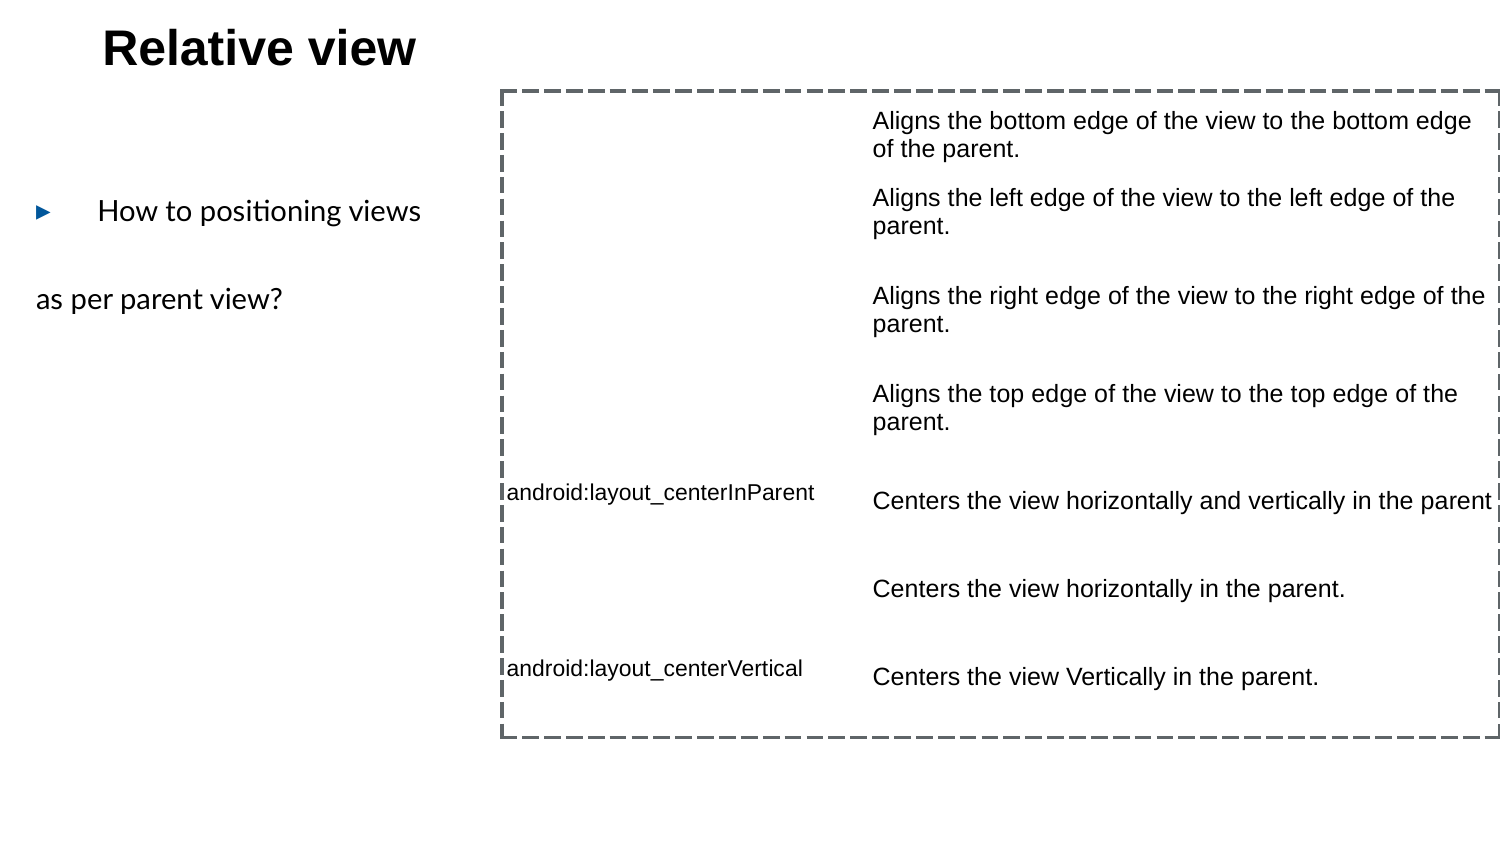

# Relative view
| android:layout\_alignParentBottom | Aligns the bottom edge of the view to the bottom edge of the parent. |
| --- | --- |
| android:layout\_alignParentLeft | Aligns the left edge of the view to the left edge of the parent. |
| android:layout\_alignParentRight | Aligns the right edge of the view to the right edge of the parent. |
| android:layout\_alignParentTop | Aligns the top edge of the view to the top edge of the parent. |
| android:layout\_centerInParent | Centers the view horizontally and vertically in the parent |
| android:layout\_centerHorizontal | Centers the view horizontally in the parent. |
| android:layout\_centerVertical | Centers the view Vertically in the parent. |
How to positioning views
as per parent view?